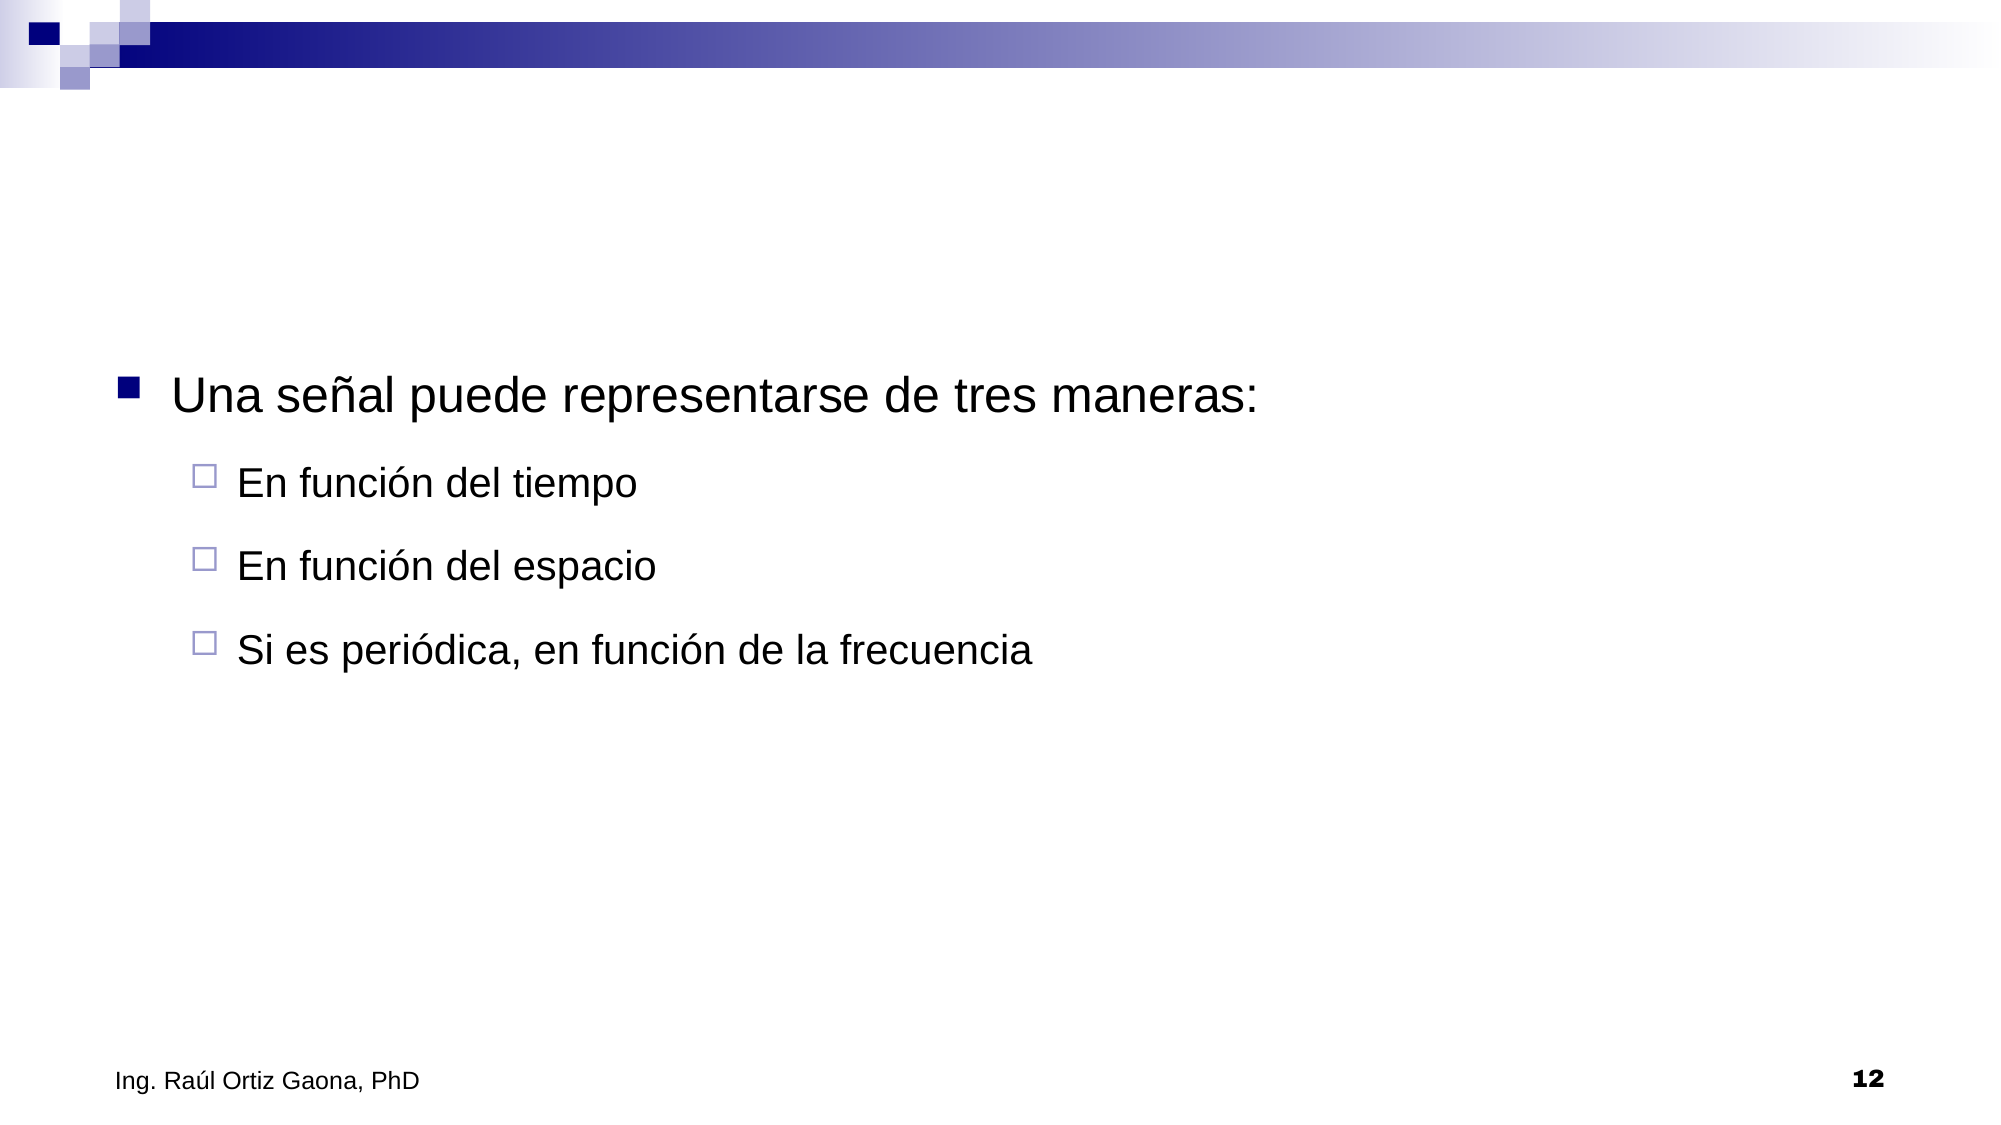

#
Una señal puede representarse de tres maneras:
En función del tiempo
En función del espacio
Si es periódica, en función de la frecuencia
Ing. Raúl Ortiz Gaona, PhD
12